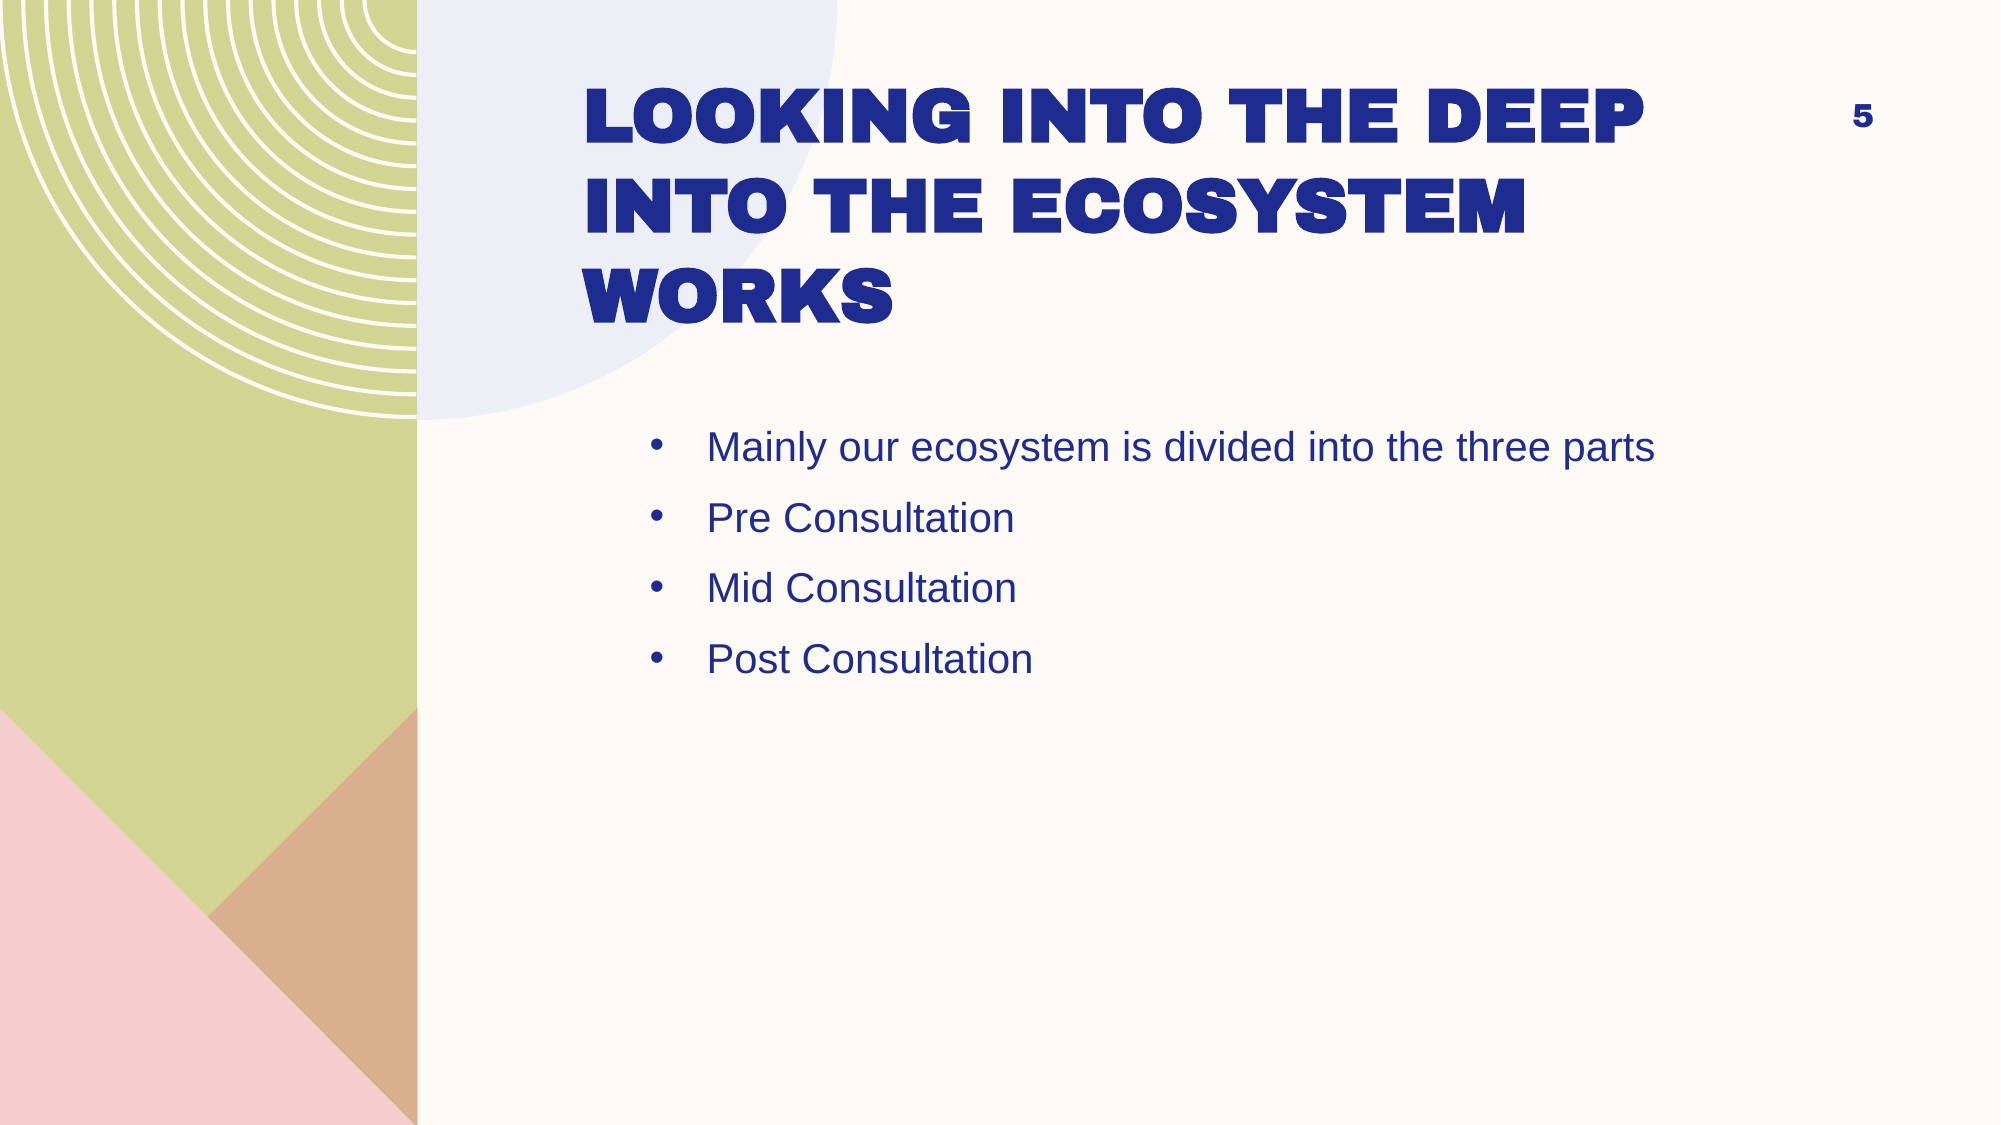

5
# Looking into the deep into the ecosystem works
Mainly our ecosystem is divided into the three parts
Pre Consultation
Mid Consultation
Post Consultation